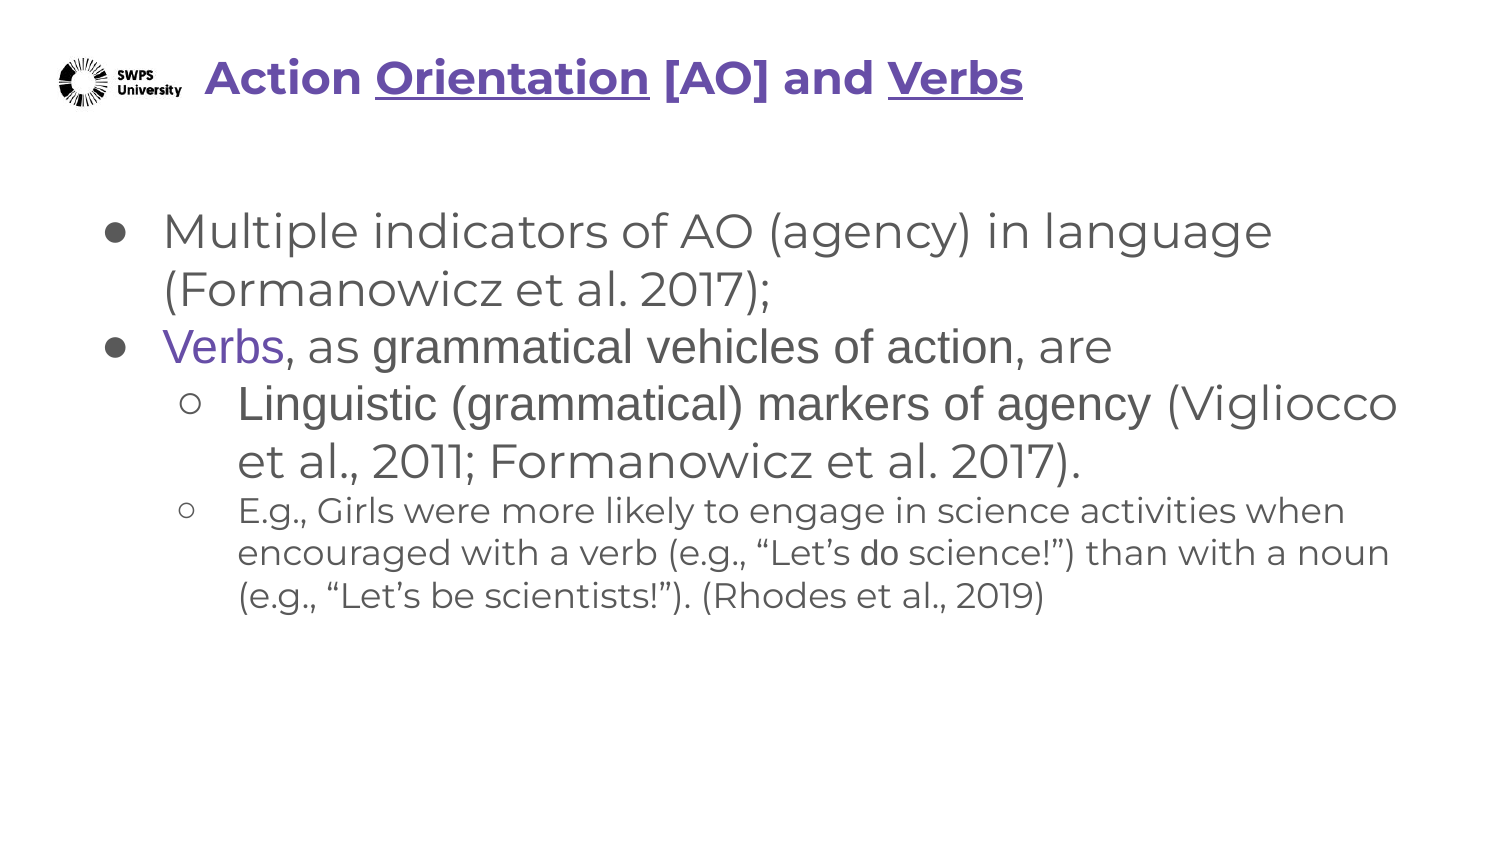

# Action Orientation [AO] and Verbs

Multiple indicators of AO (agency) in language (Formanowicz et al. 2017);
Verbs, as grammatical vehicles of action, are
Linguistic (grammatical) markers of agency (Vigliocco et al., 2011; Formanowicz et al. 2017).
E.g., Girls were more likely to engage in science activities when encouraged with a verb (e.g., “Let’s do science!”) than with a noun (e.g., “Let’s be scientists!”). (Rhodes et al., 2019)